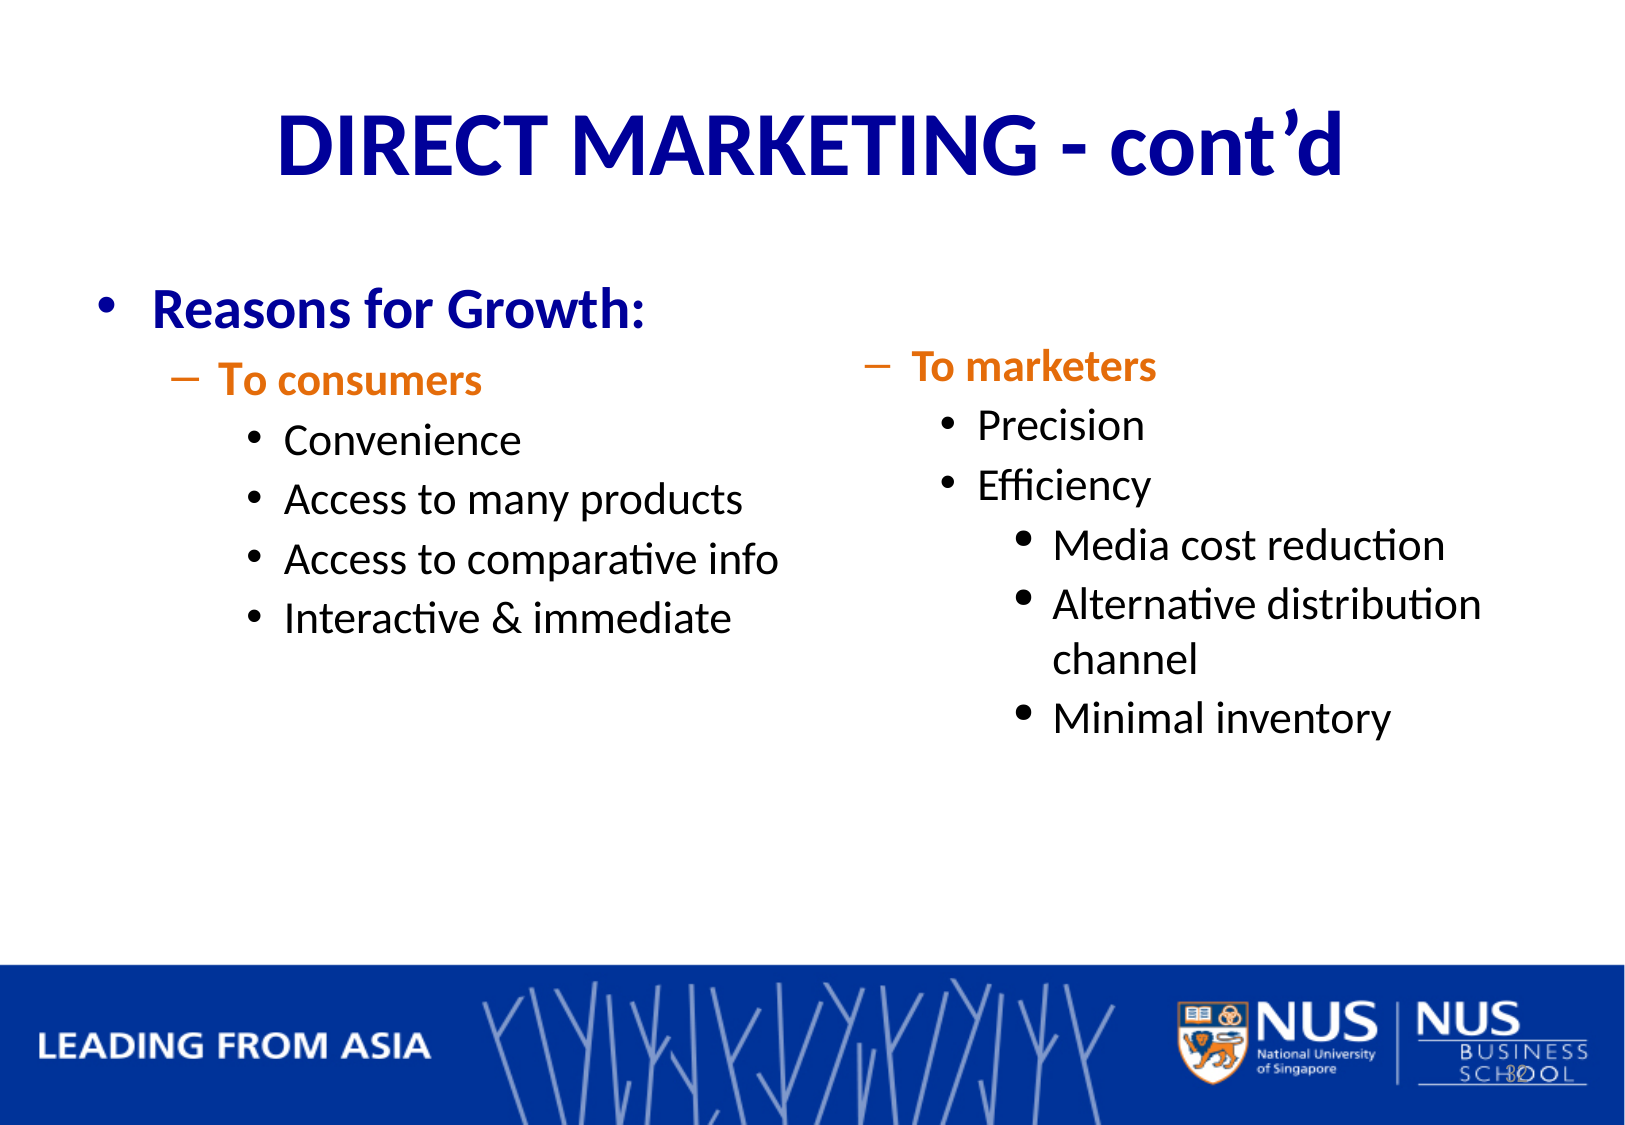

# DIRECT MARKETING - cont’d
Reasons for Growth:
To consumers
Convenience
Access to many products
Access to comparative info
Interactive & immediate

To marketers
Precision
Efficiency
Media cost reduction
Alternative distribution channel
Minimal inventory

32